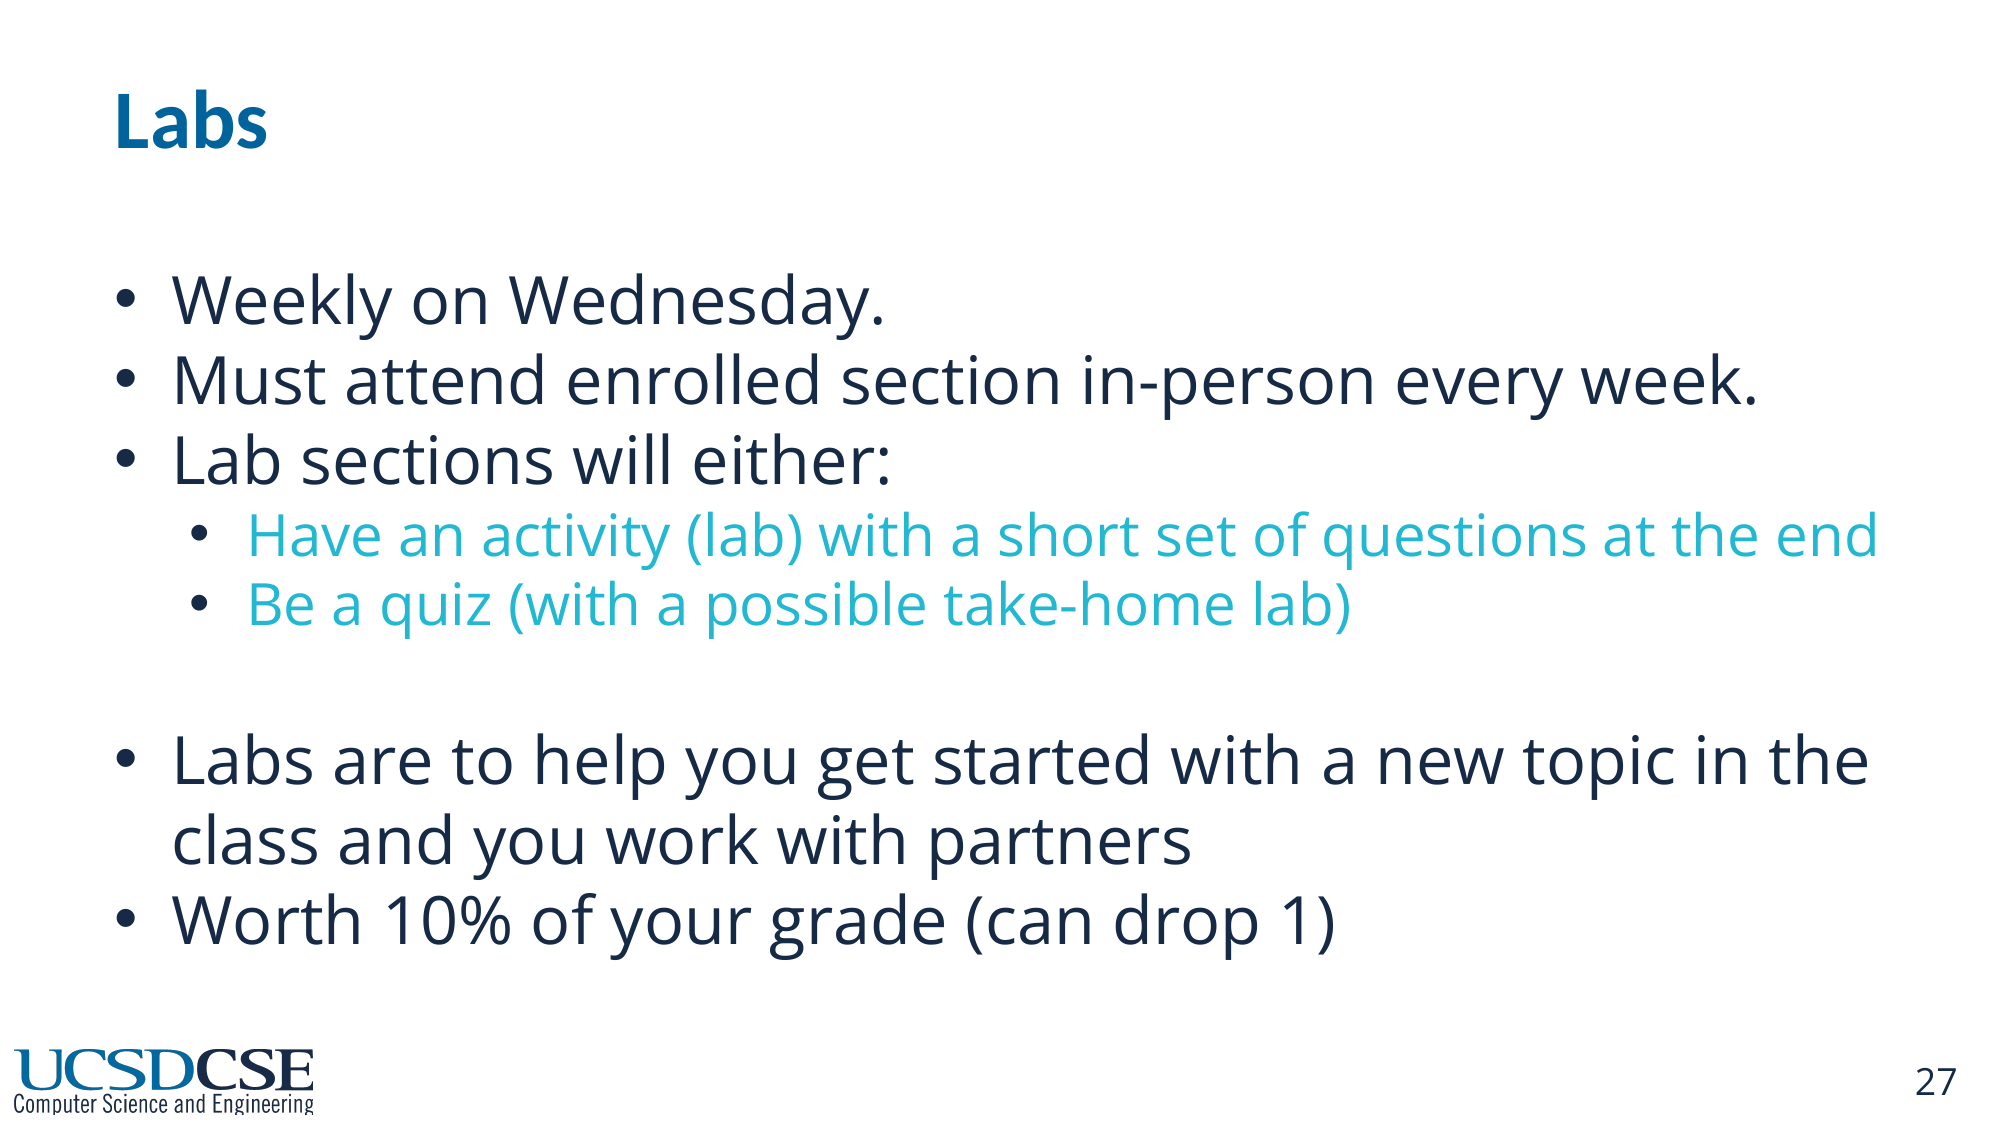

# Labs
Weekly on Wednesday.
Must attend enrolled section in-person every week.
Lab sections will either:
Have an activity (lab) with a short set of questions at the end
Be a quiz (with a possible take-home lab)

Labs are to help you get started with a new topic in the class and you work with partners
Worth 10% of your grade (can drop 1)